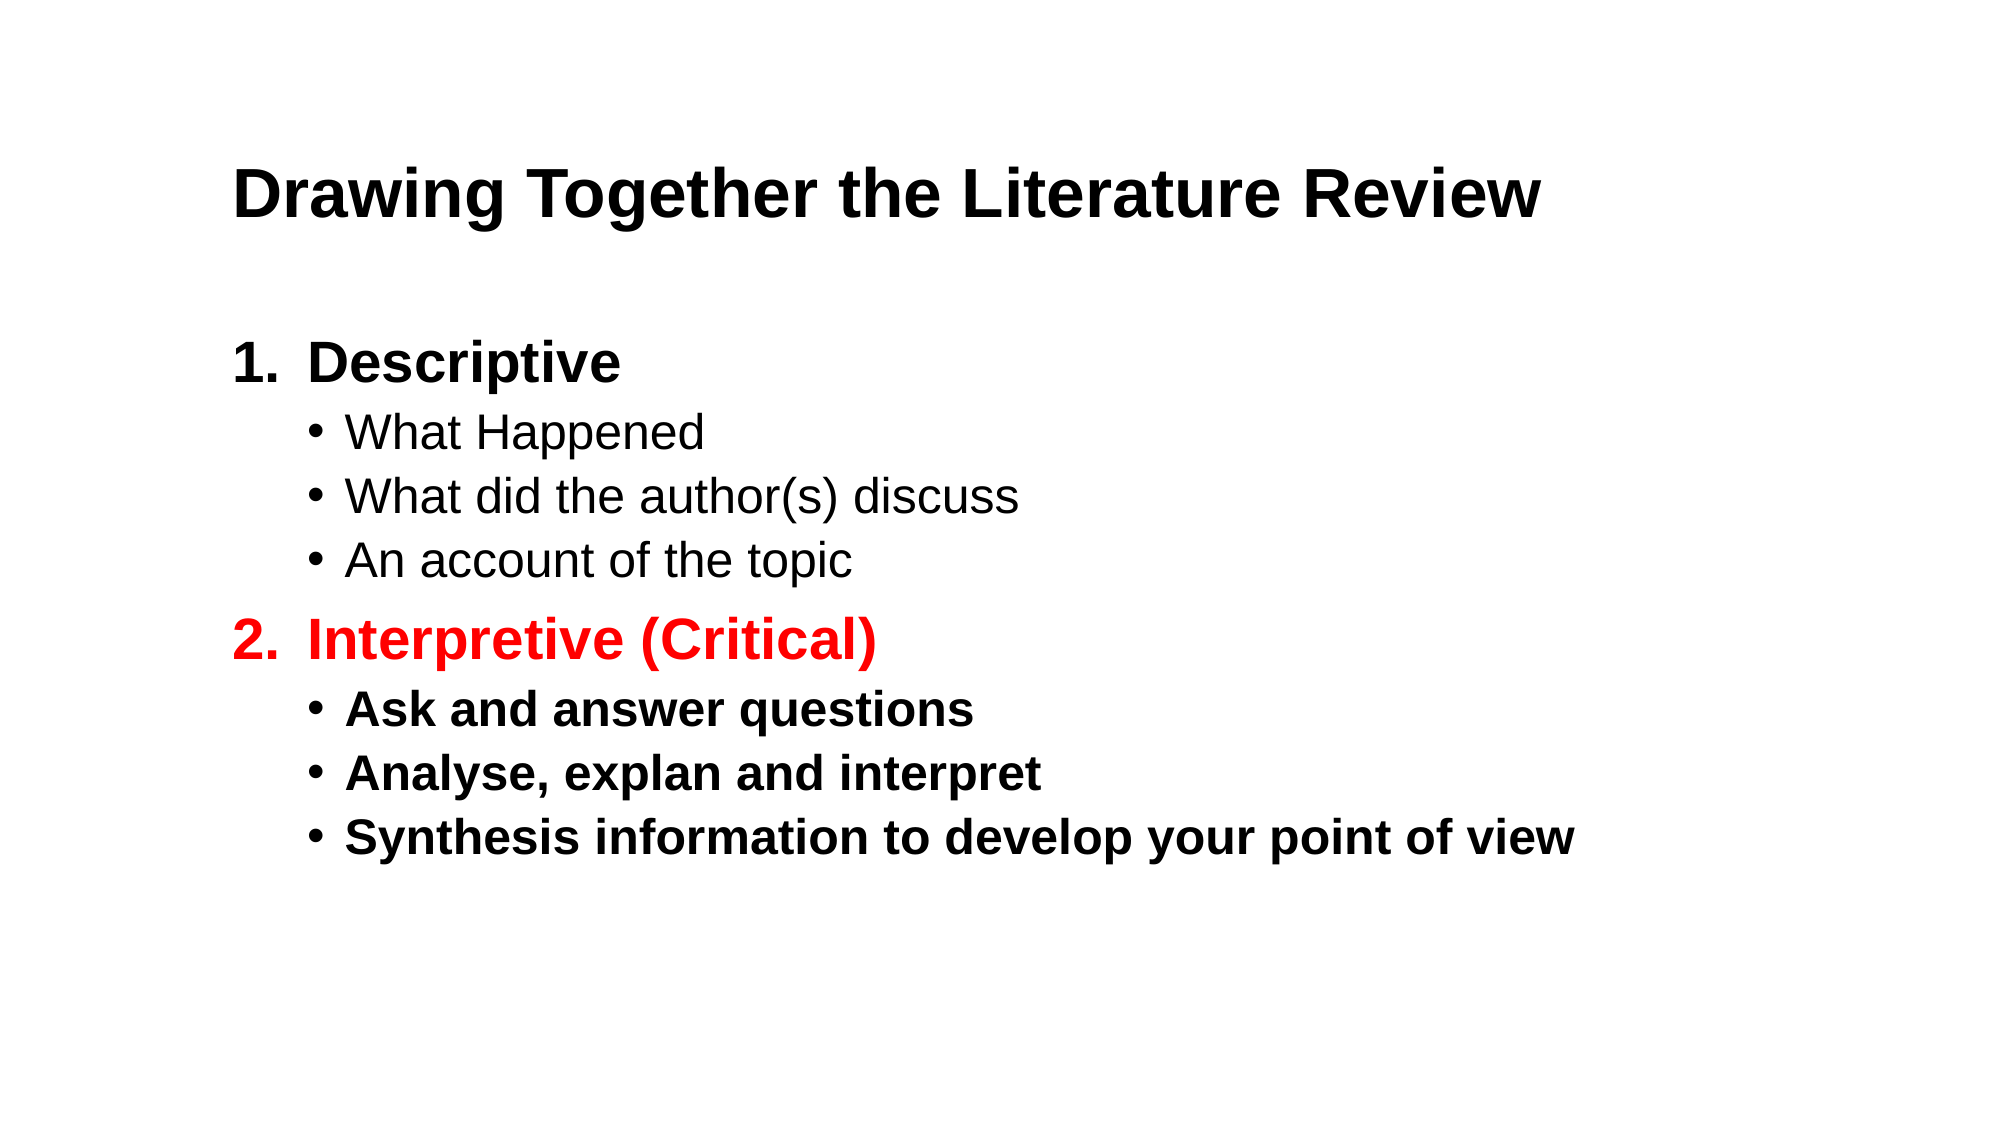

# Drawing Together the Literature Review
Descriptive
What Happened
What did the author(s) discuss
An account of the topic
Interpretive (Critical)
Ask and answer questions
Analyse, explan and interpret
Synthesis information to develop your point of view